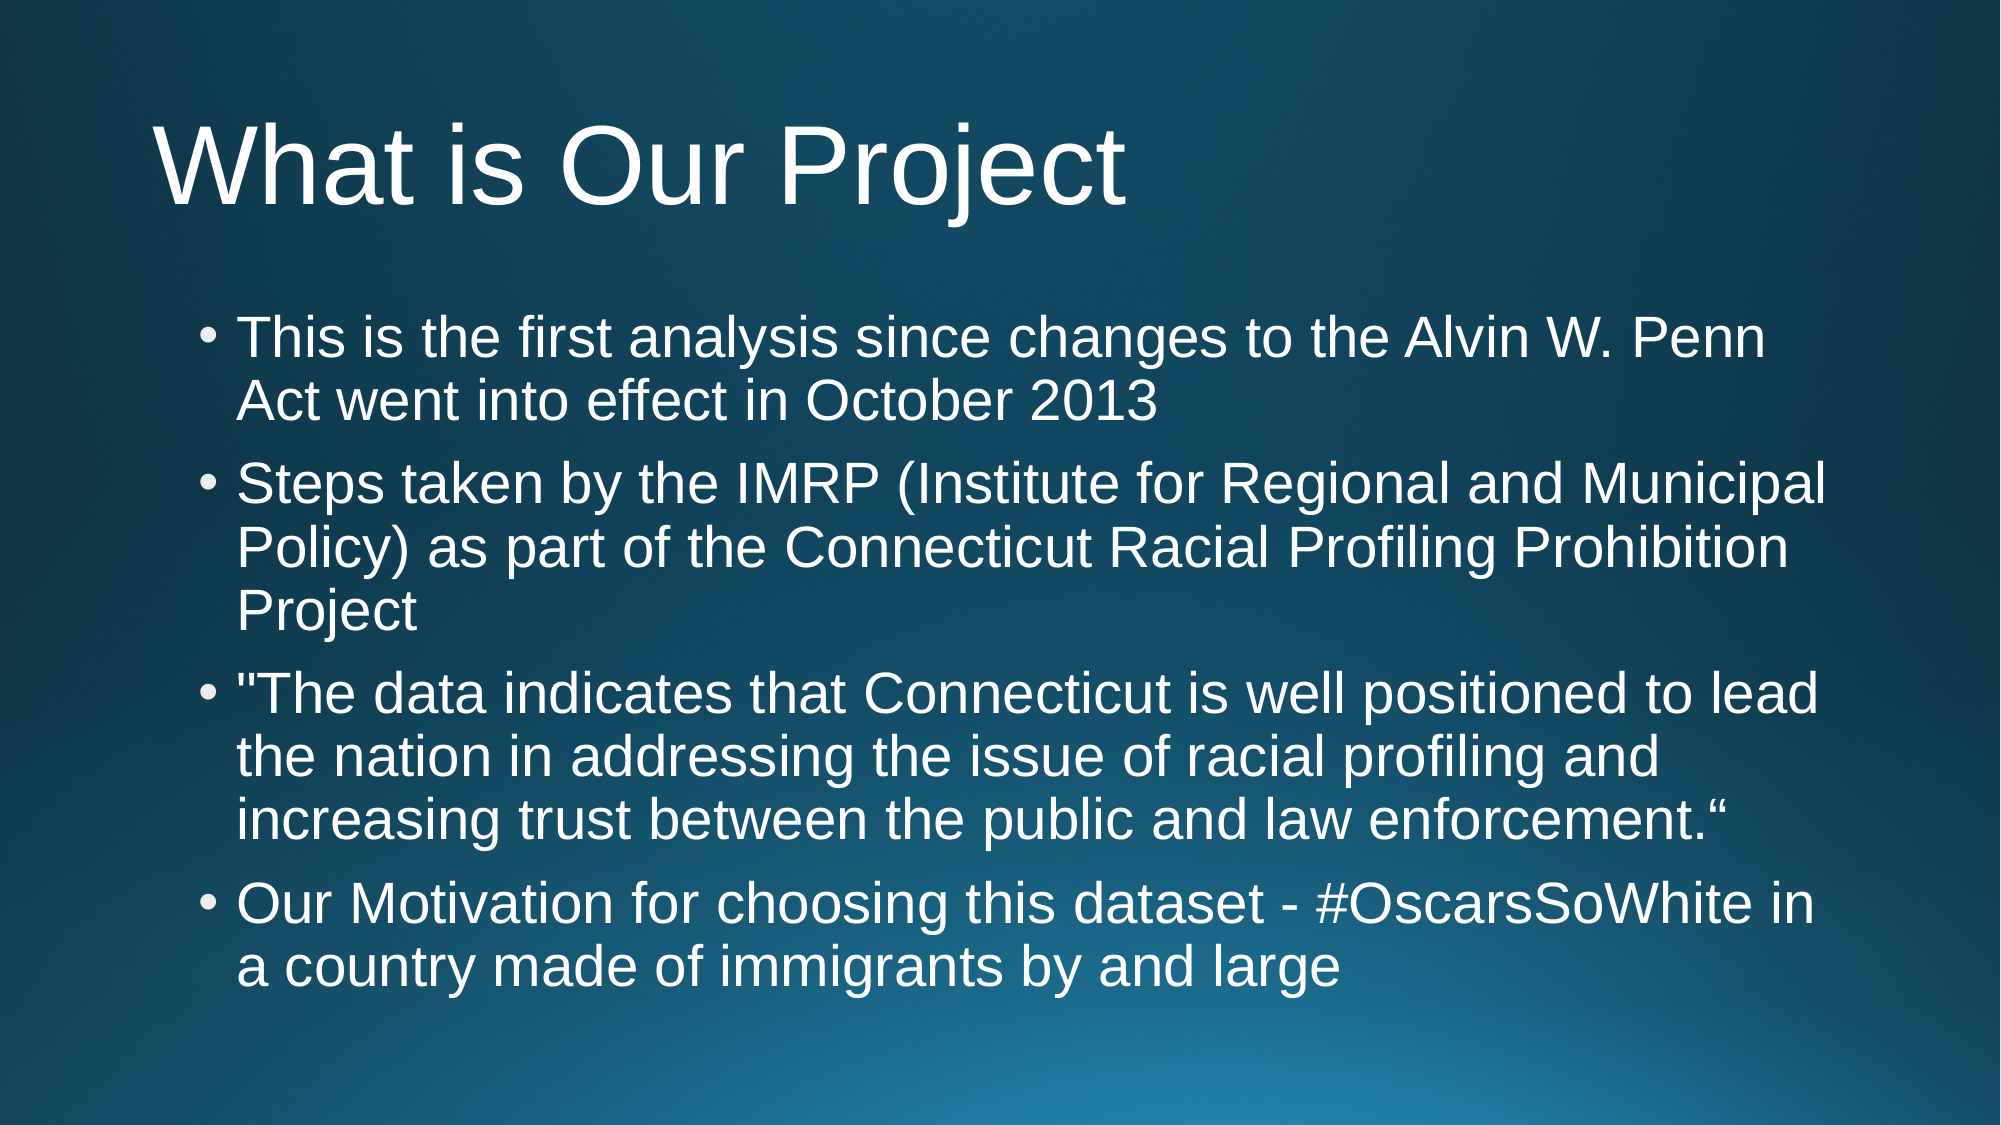

# What is Our Project
This is the first analysis since changes to the Alvin W. Penn Act went into effect in October 2013
Steps taken by the IMRP (Institute for Regional and Municipal Policy) as part of the Connecticut Racial Profiling Prohibition Project
"The data indicates that Connecticut is well positioned to lead the nation in addressing the issue of racial profiling and increasing trust between the public and law enforcement.“
Our Motivation for choosing this dataset - #OscarsSoWhite in a country made of immigrants by and large